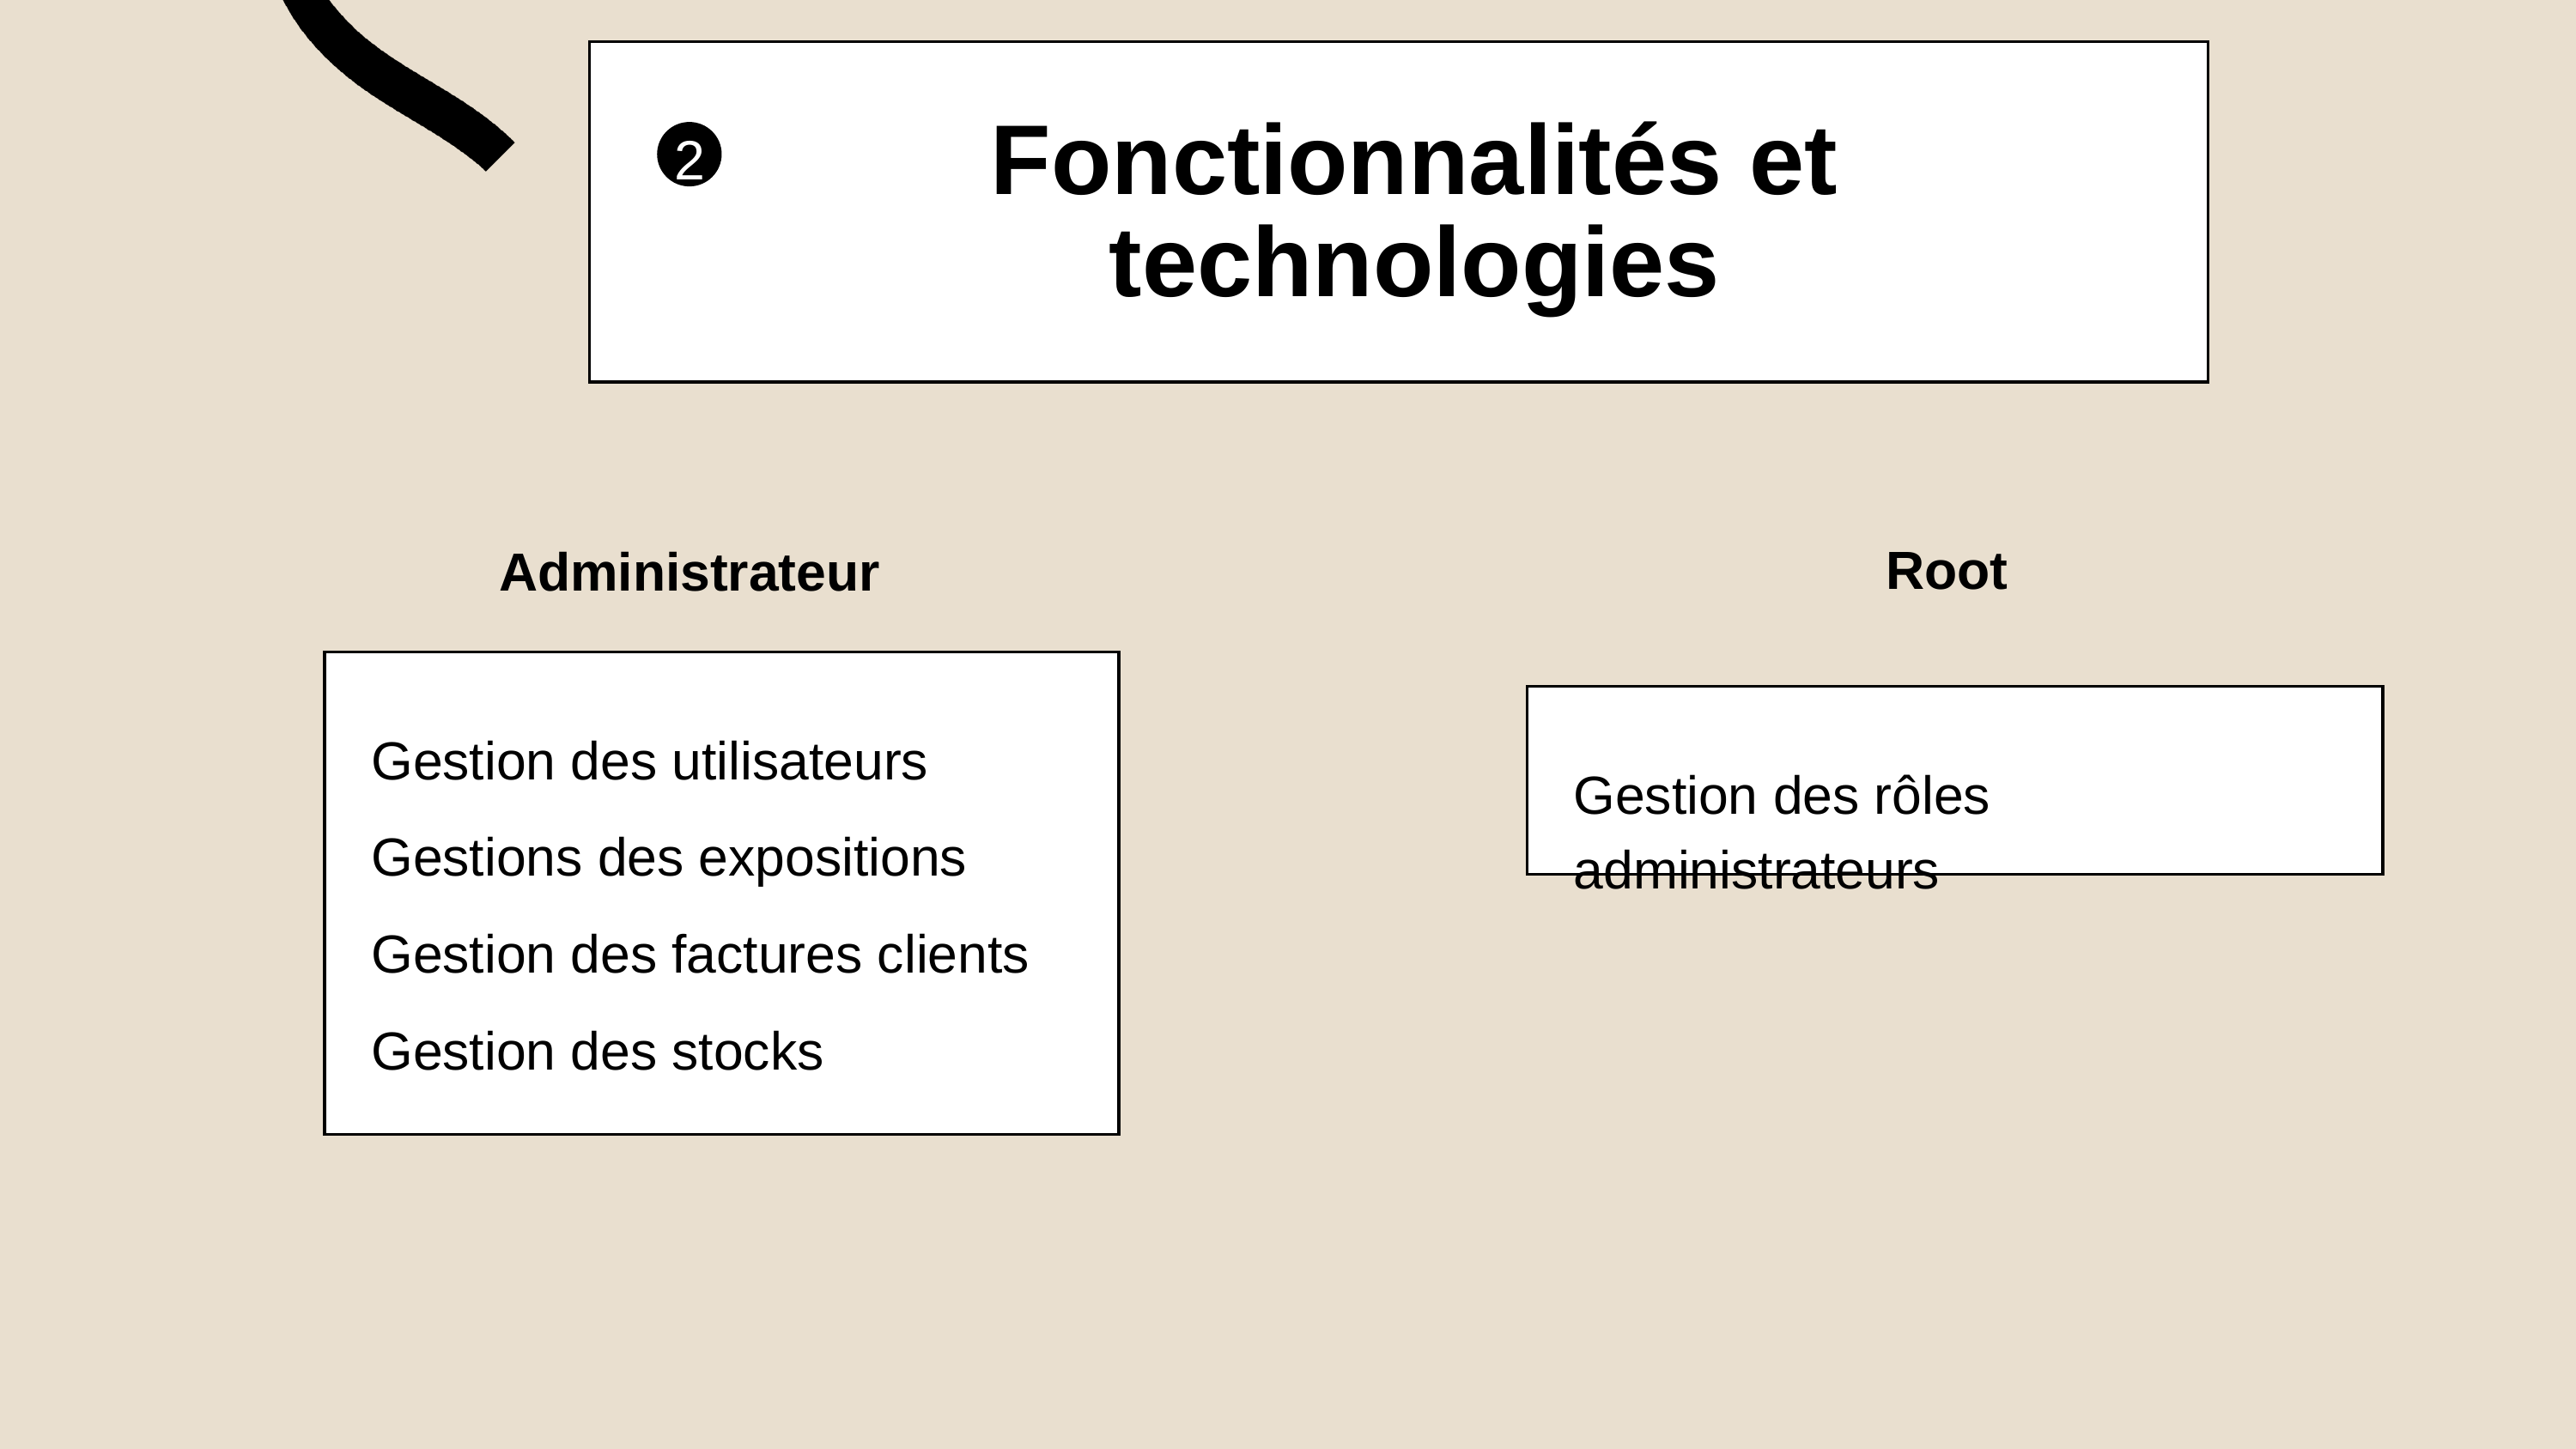

Fonctionnalités et technologies

2
Root
Administrateur

Gestion des utilisateurs
Gestions des expositions
Gestion des factures clients
Gestion des stocks
Gestion des rôles administrateurs